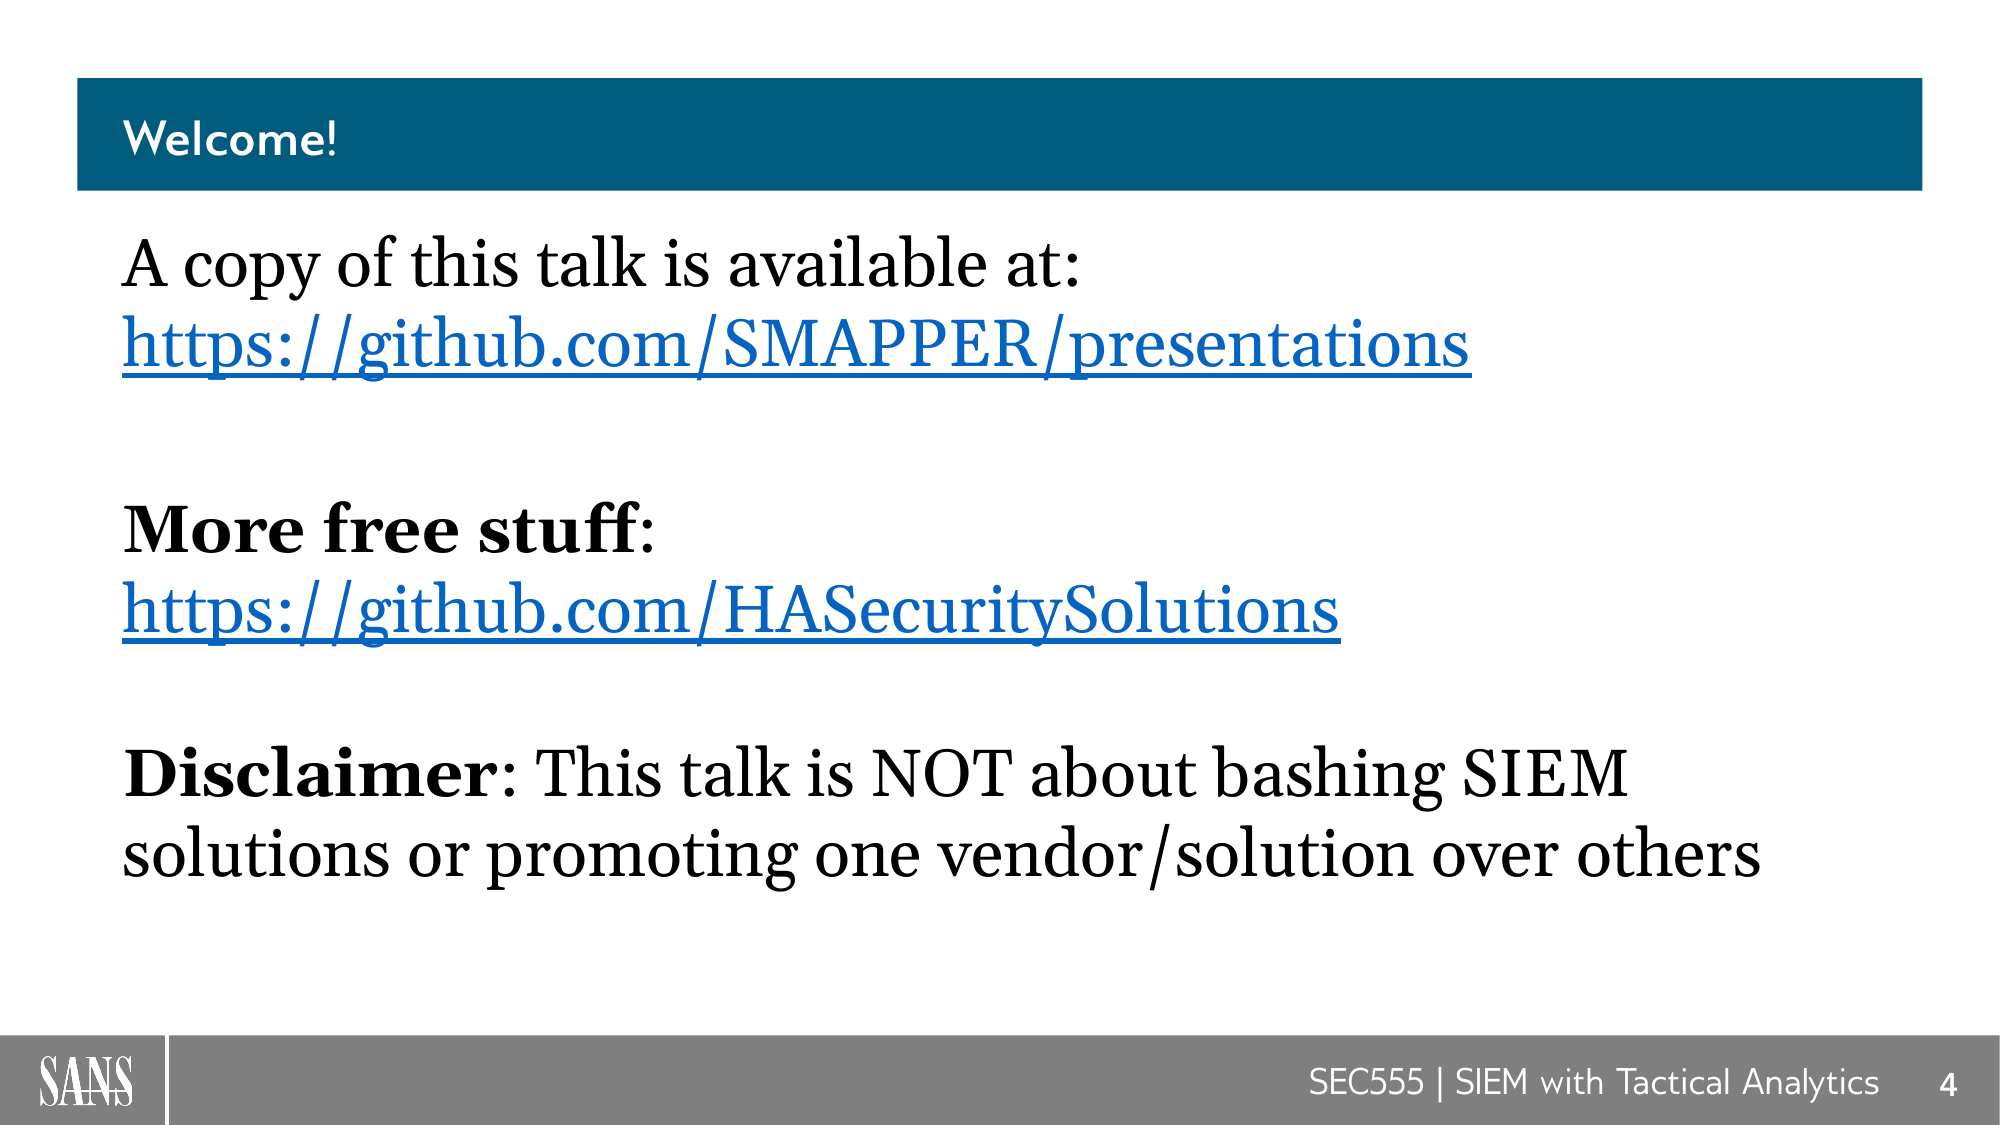

# Welcome!
A copy of this talk is available at:
https://github.com/SMAPPER/presentations
More free stuff:  https://github.com/HASecuritySolutions
Disclaimer: This talk is NOT about bashing SIEM solutions or promoting one vendor/solution over others